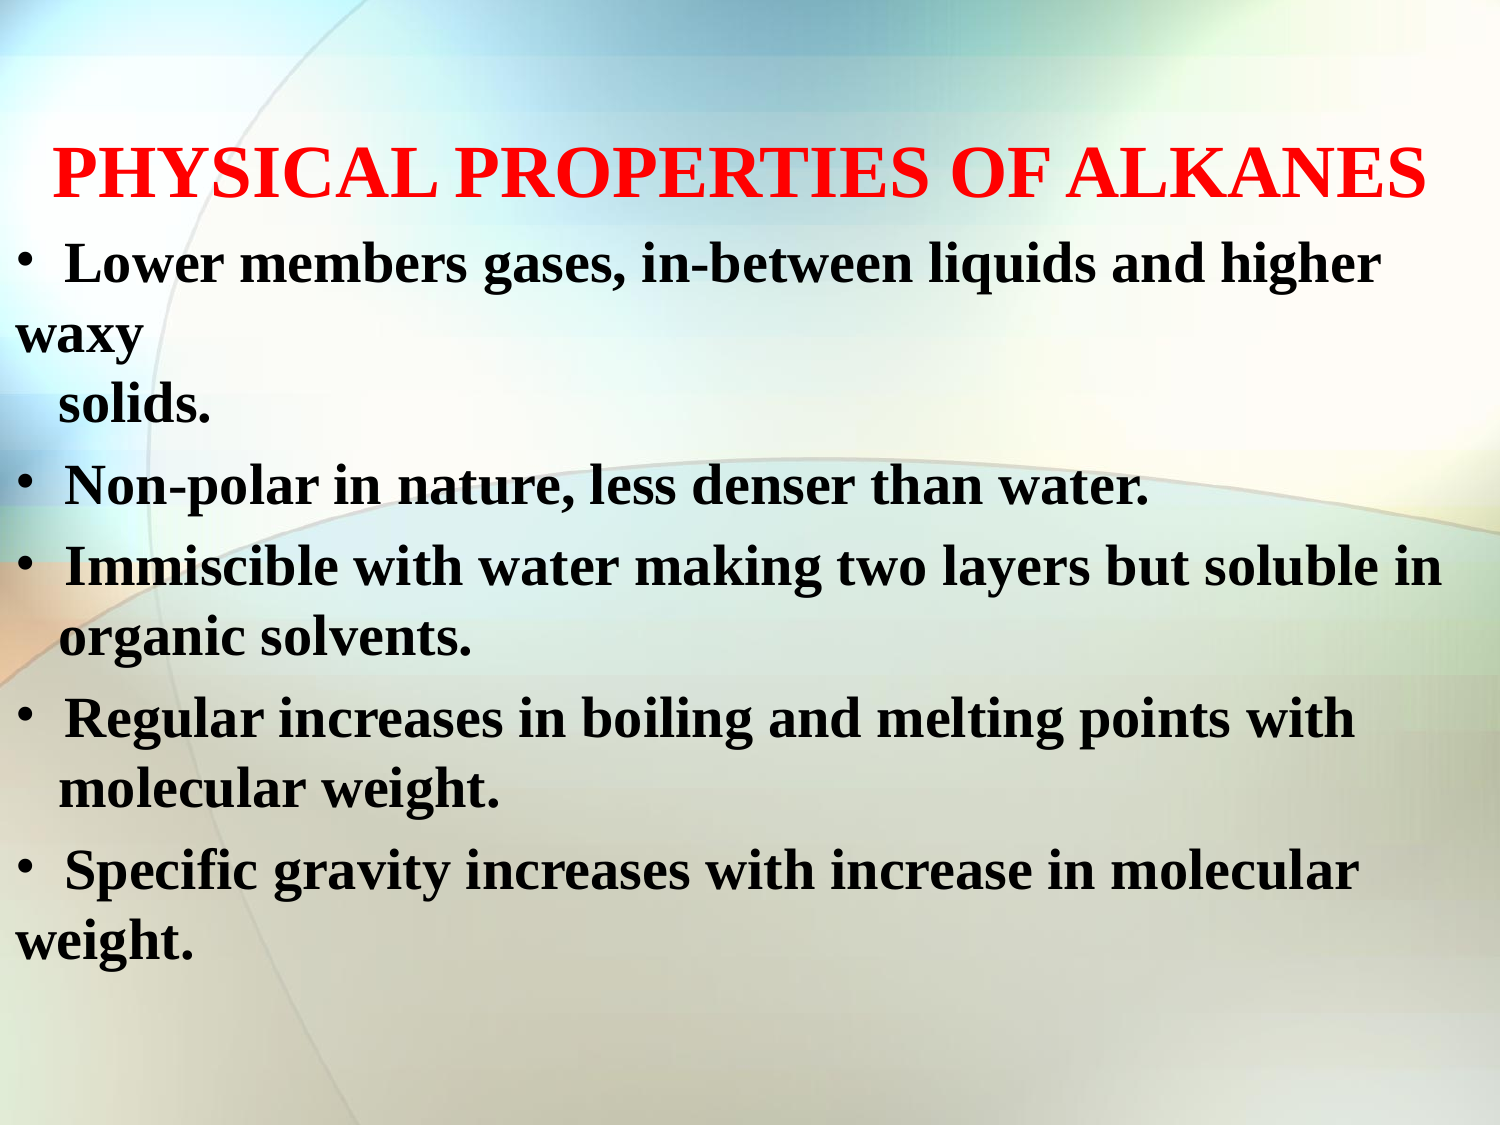

PHYSICAL PROPERTIES OF ALKANES
  Lower members gases, in-between liquids and higher waxy
   solids.
  Non-polar in nature, less denser than water.
  Immiscible with water making two layers but soluble in
   organic solvents.
  Regular increases in boiling and melting points with
   molecular weight.
  Specific gravity increases with increase in molecular weight.